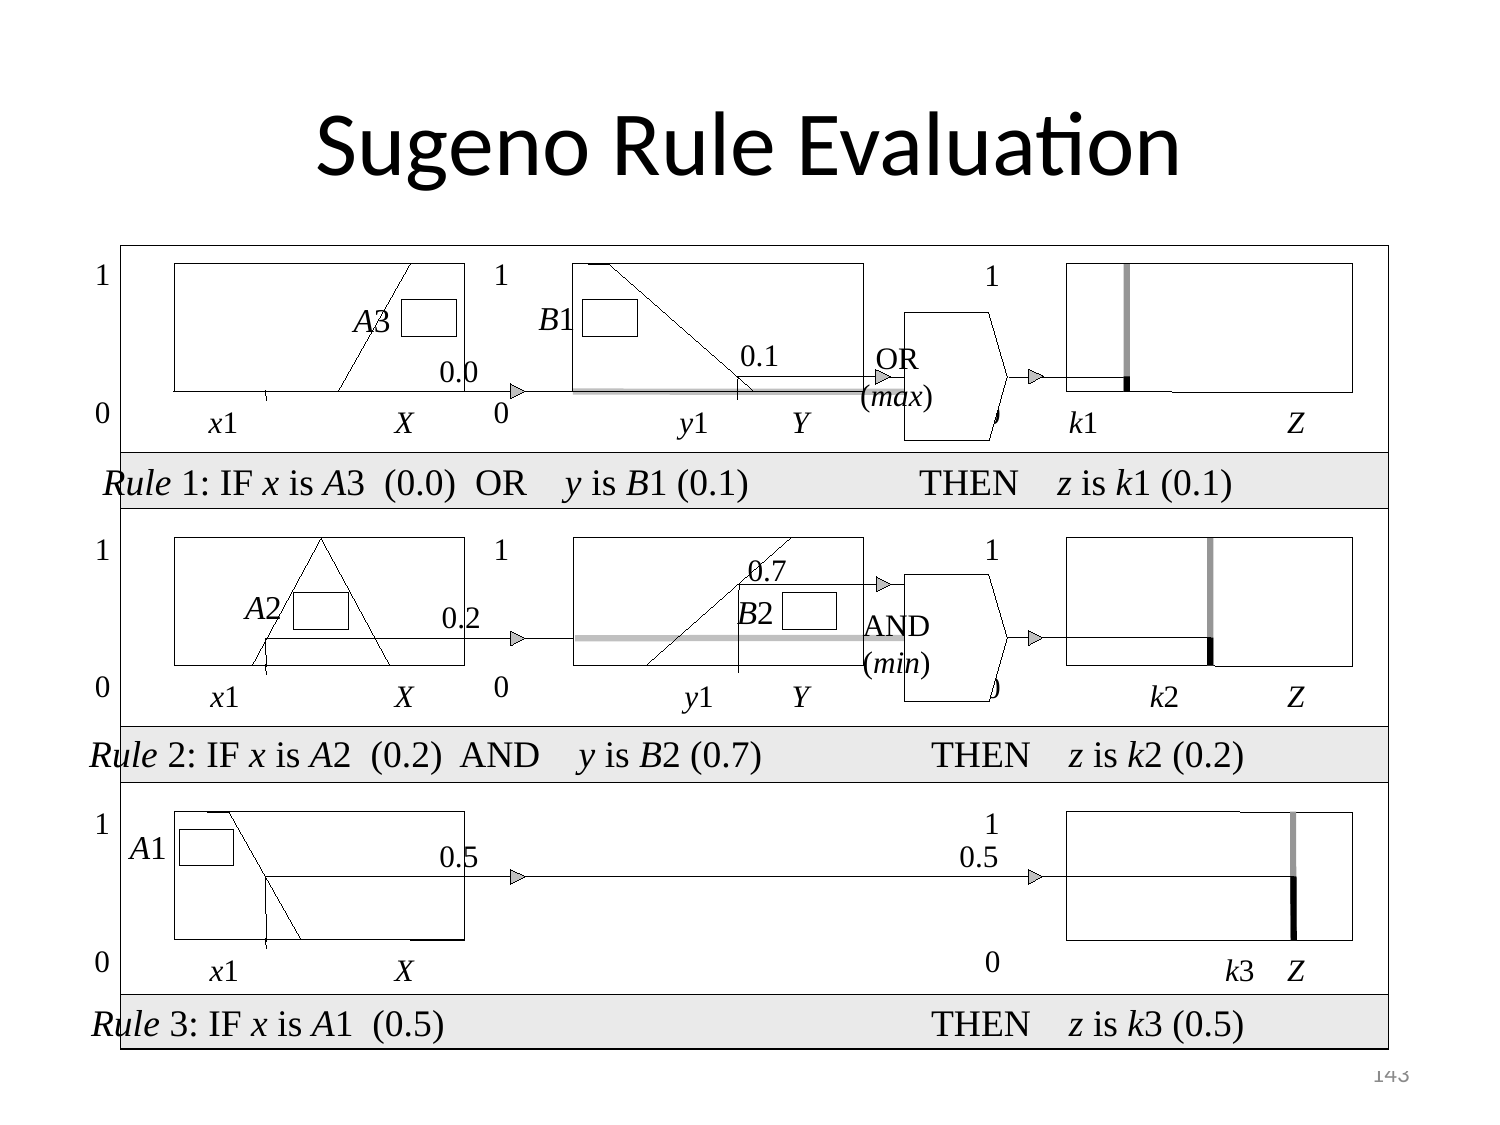

# Sugeno Rule Evaluation

1
1
1

A
3

B
1

0.1
0.1

OR

0.0

(
max
)

0
0
0

x
1
X
y
1
Y
Z

OR
y
 is
B
1 (0.1)

1
1
1

0.7

A
2

B
2

0.2

0.2

AND

(
min
)

0
0
0

x
1
X
y
1
Y
Z

1
1

A
1

0.5
0.5

0
0

x
1
X
Z

Rule
 3:
IF
x
 is
A
1 (0.5)
THEN
z
 is
k
3 (0.5)

k
1

Rule
 1:
IF
x
 is
A
3 (0.0)
THEN
z
 is
k
1 (0.1)

k
2

IF
x
 is
A
2 (0.2)
AND
y
is
B
2 (0.7)
THEN
z
 is
k
2 (0.2)
Rule
 2:

k
3

1
1
1

B1

A3

0.1
0.1
  OR
(max)

0.0

0
0
0

x1
X
y1
Y
Z

1
1
1

0.7

A2
B2

0.2

0.2

AND
(min)

0
0
0

x1
X
y1
Y
Z

1
1

A1

0.5
0.5

0
0

x1
X
Z

k1

Rule 1: IF x is A3  (0.0)  OR    y is B1 (0.1)
THEN    z is k1 (0.1)

k2

k3

Rule 2: IF x is A2  (0.2)  AND    y is B2 (0.7)
THEN    z is k2 (0.2)
Rule 3: IF x is A1  (0.5)
THEN    z is k3 (0.5)
143